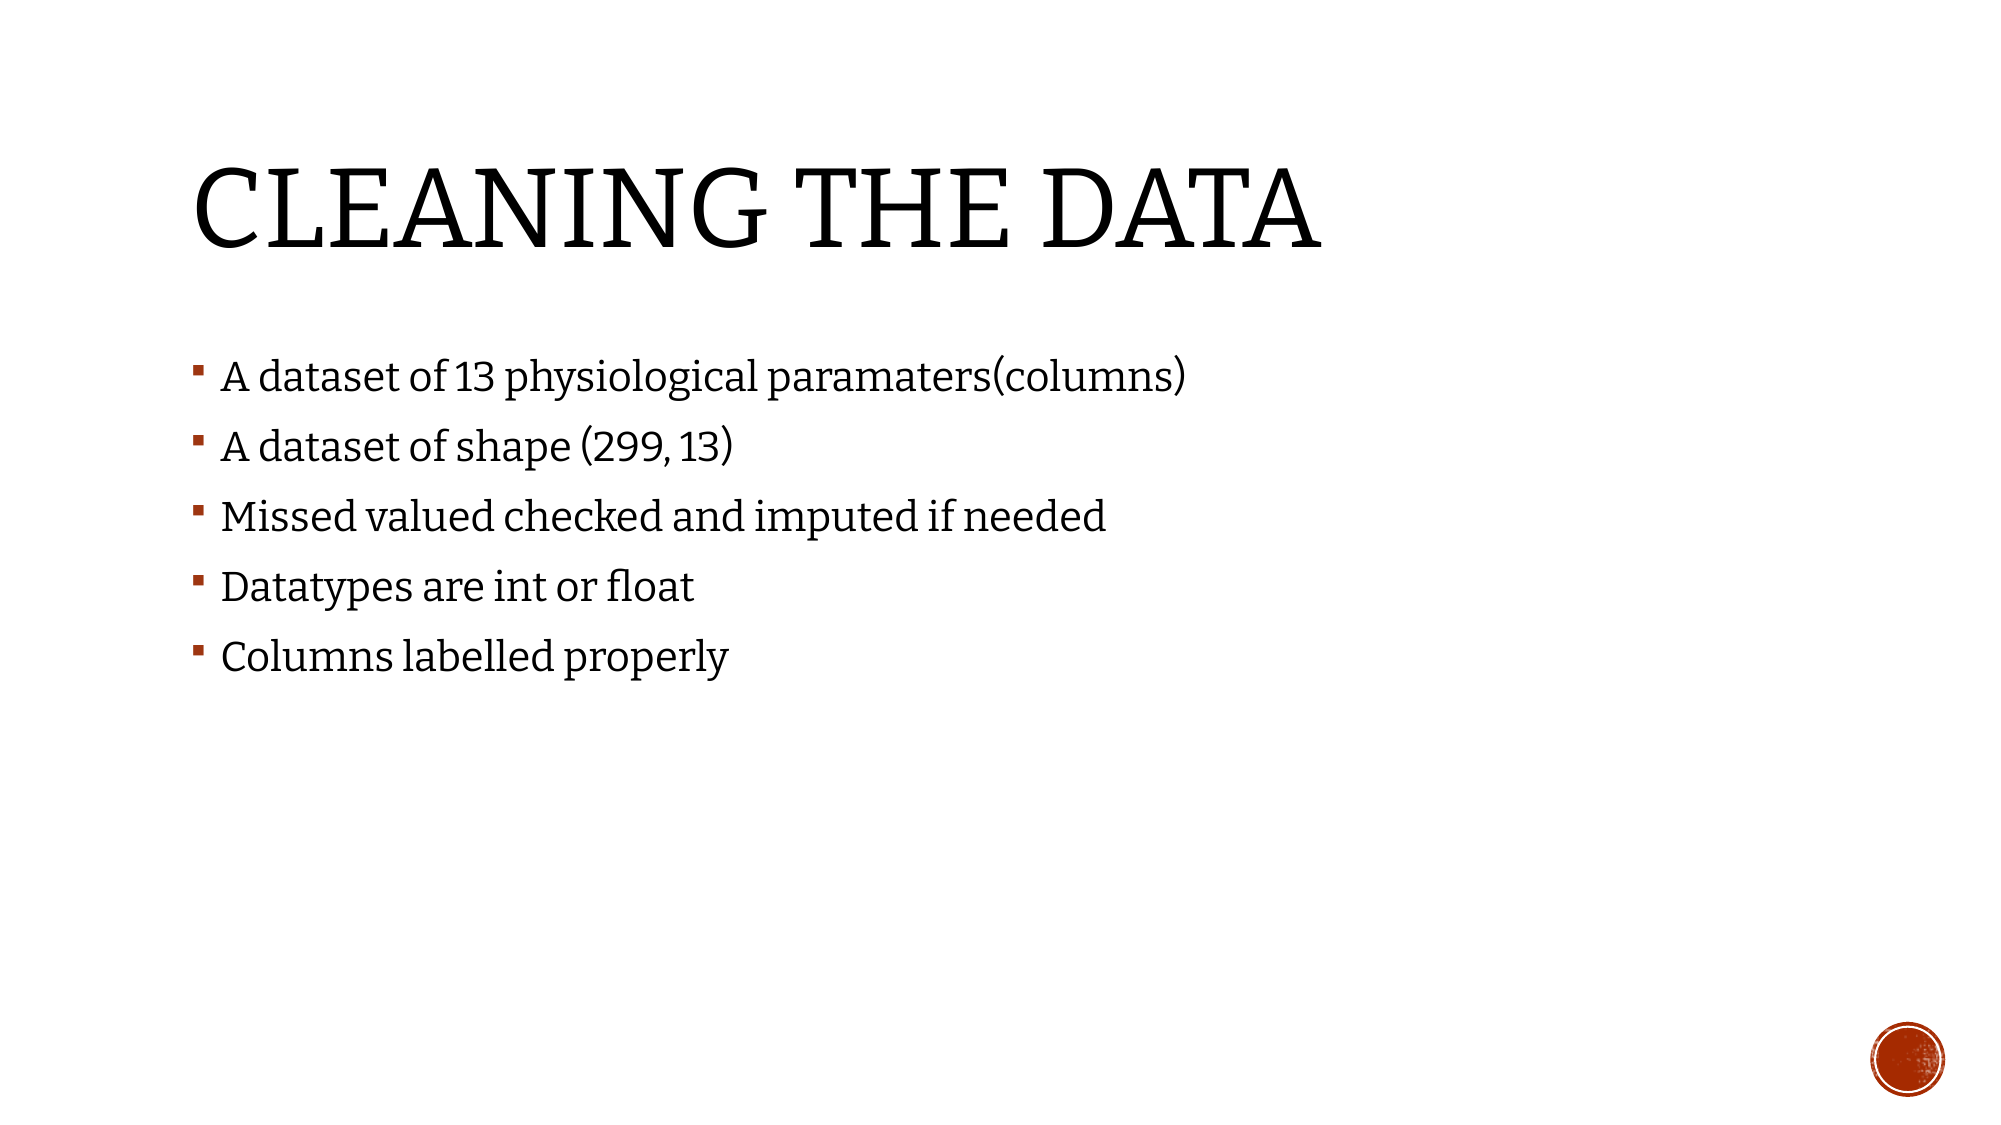

# Cleaning the data
A dataset of 13 physiological paramaters(columns)
A dataset of shape (299, 13)
Missed valued checked and imputed if needed
Datatypes are int or float
Columns labelled properly